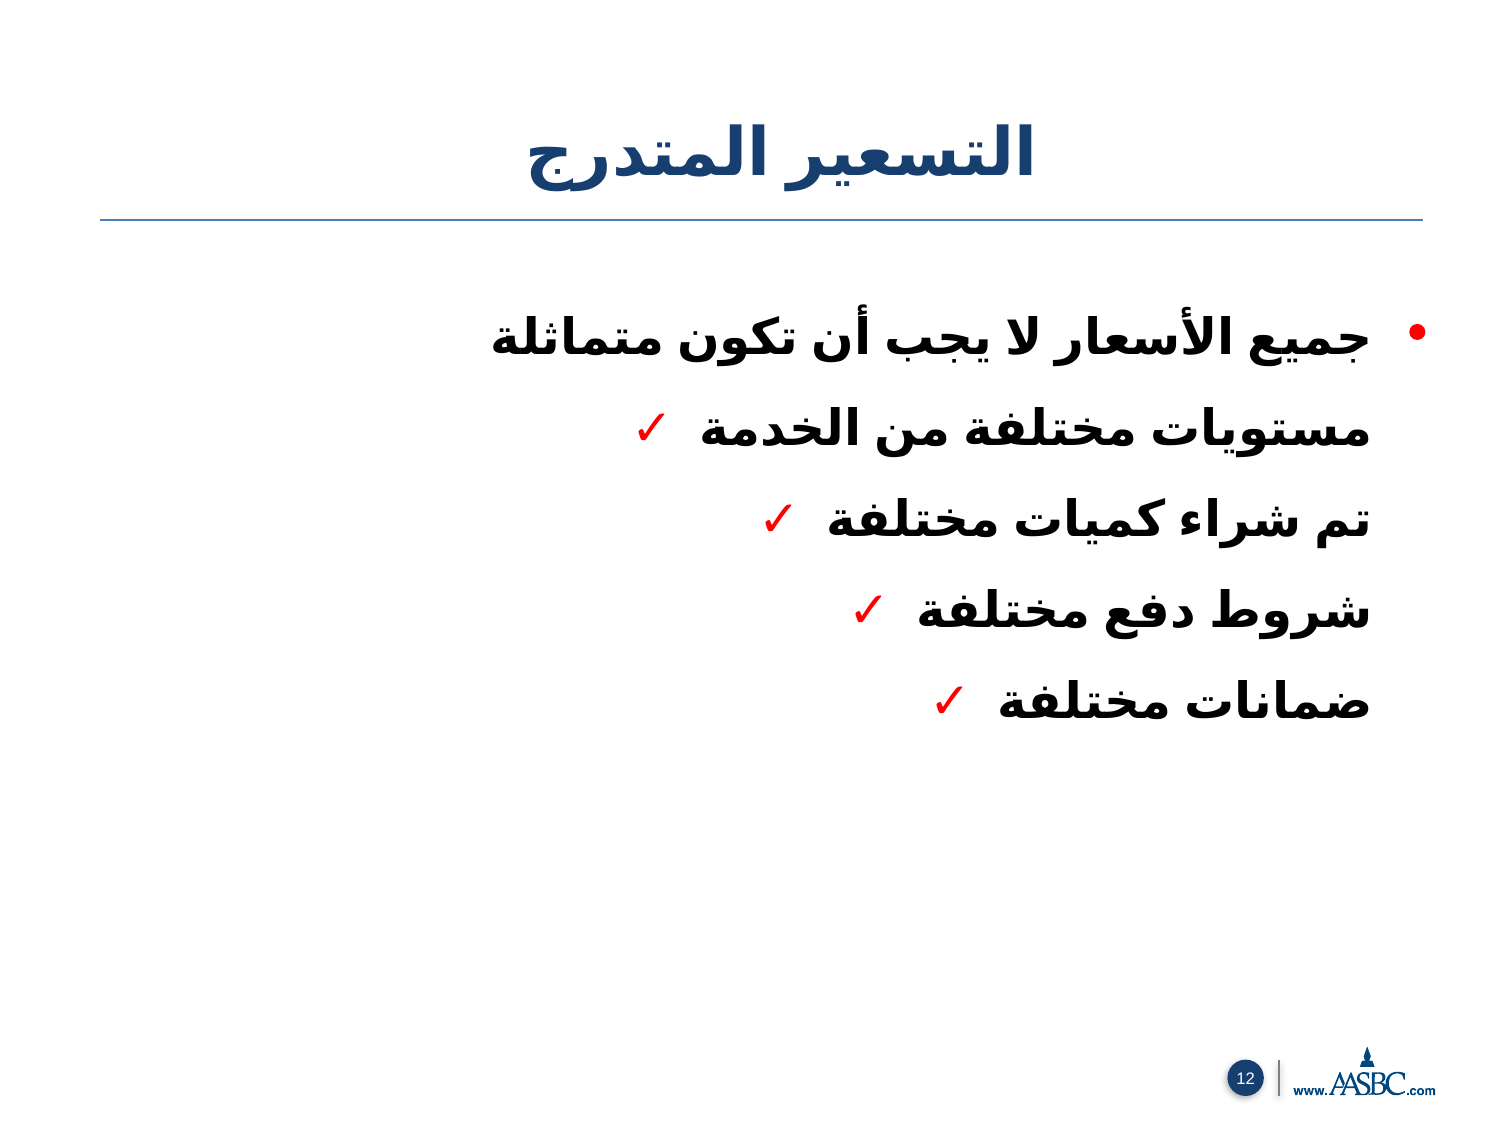

التسعير المتدرج
جميع الأسعار لا يجب أن تكون متماثلة
   ✓  مستويات مختلفة من الخدمة
   ✓  تم شراء كميات مختلفة
   ✓  شروط دفع مختلفة
   ✓  ضمانات مختلفة